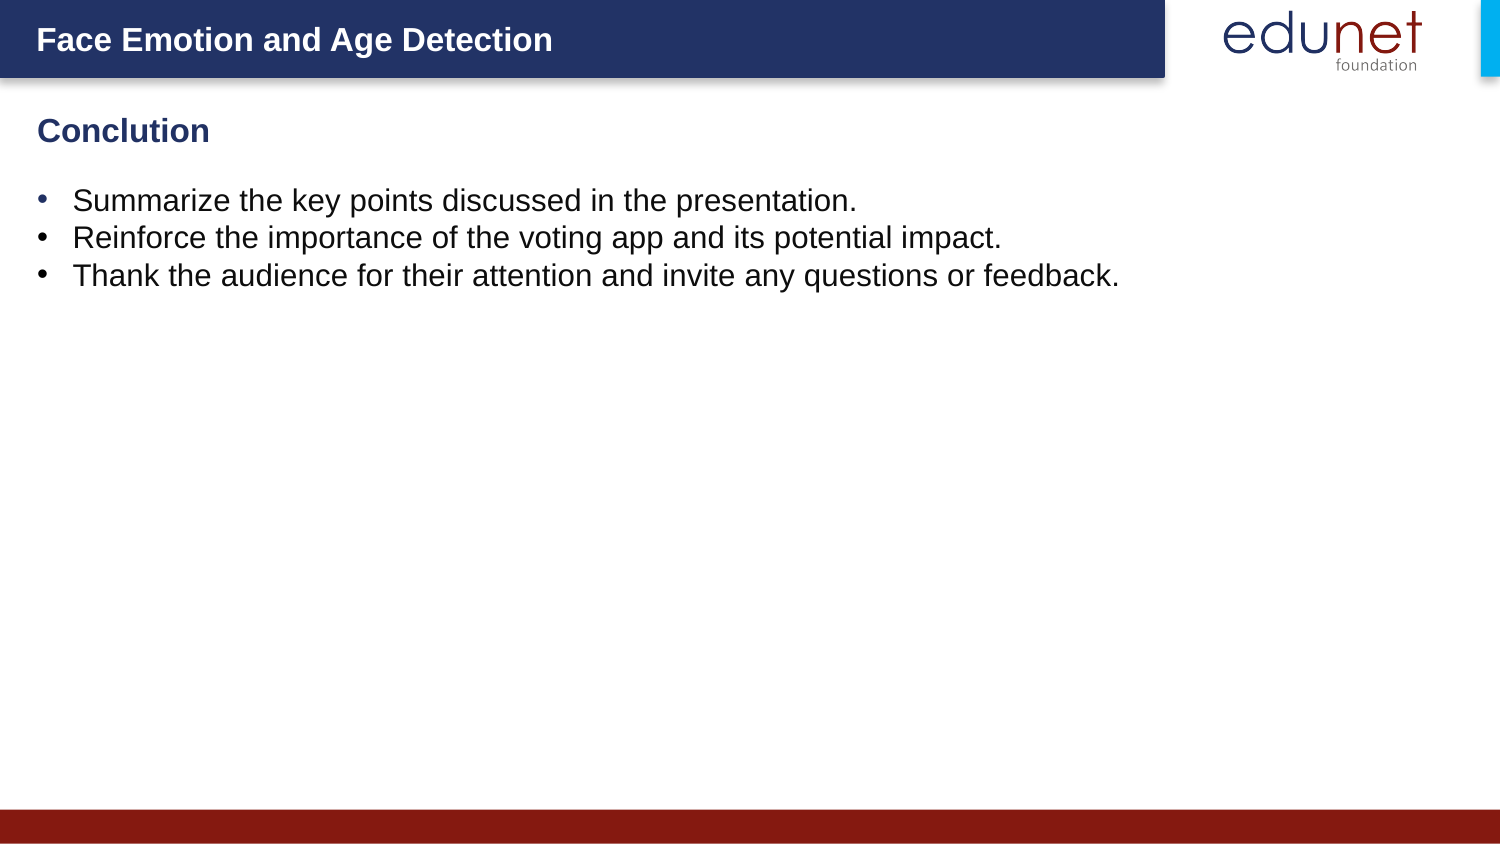

Conclution

Summarize the key points discussed in the presentation.
Reinforce the importance of the voting app and its potential impact.
Thank the audience for their attention and invite any questions or feedback.